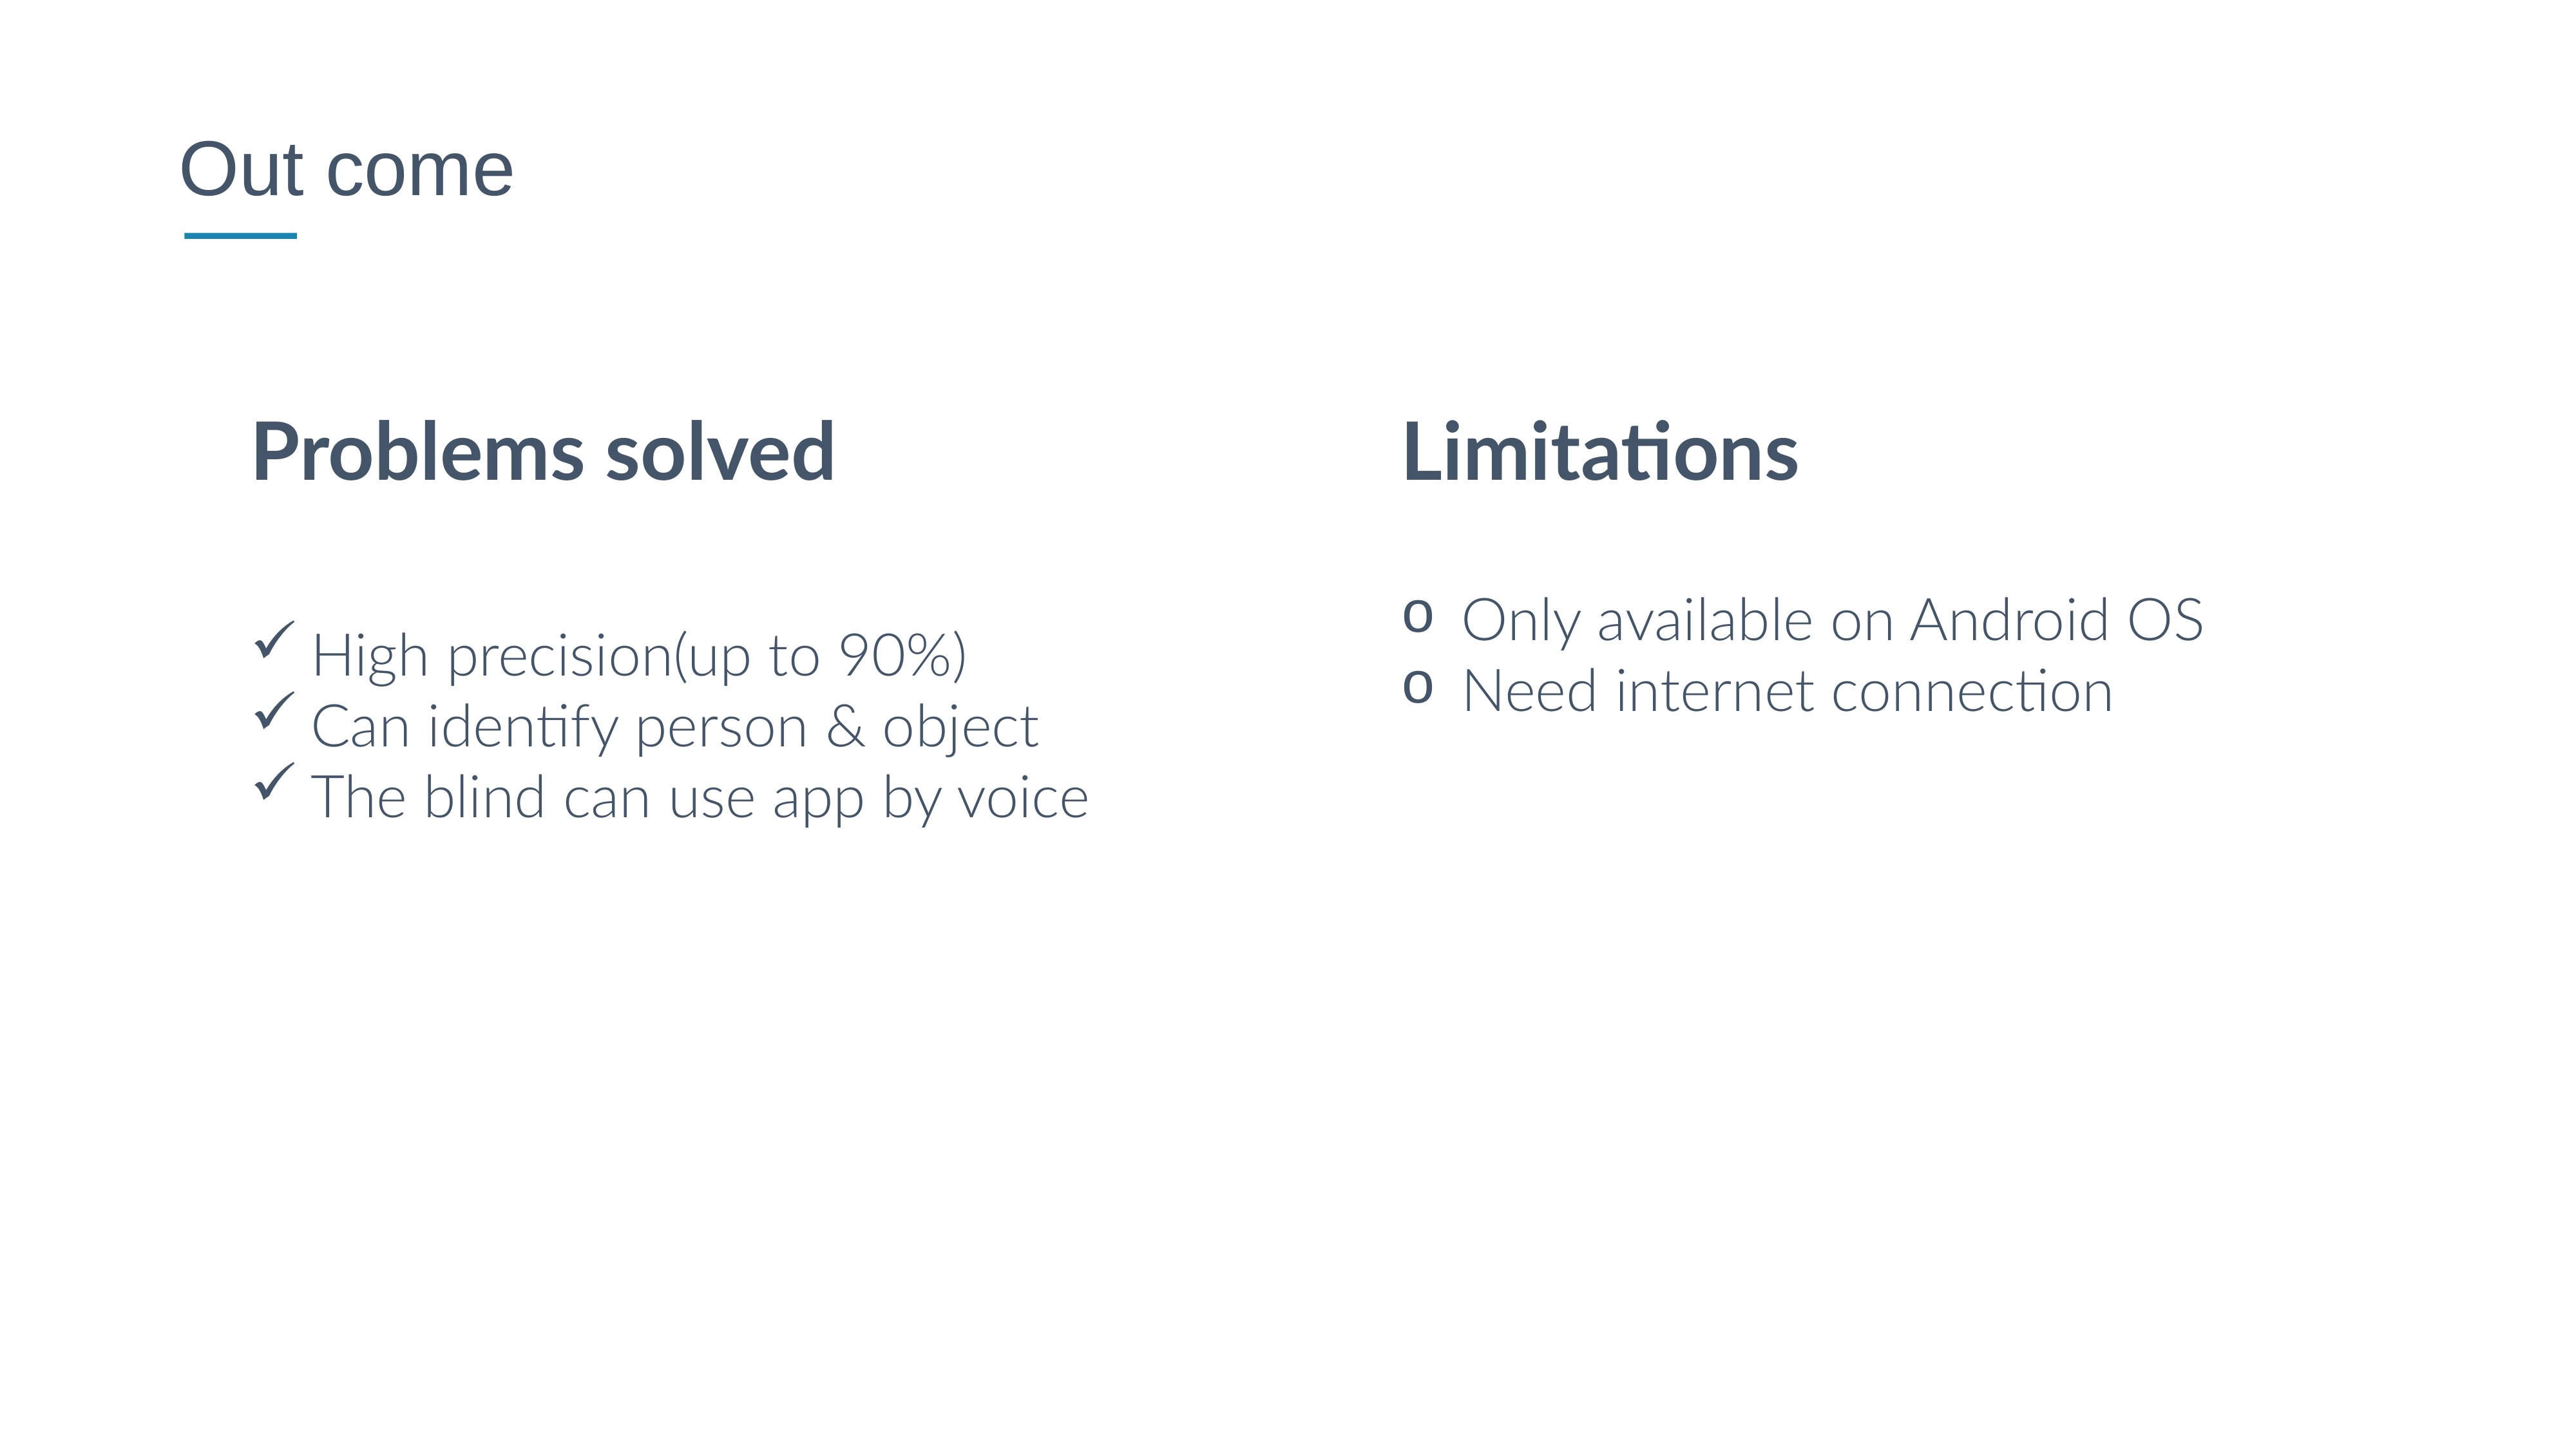

Out come

Problems solved
Limitations
Only available on Android OS
Need internet connection

High precision(up to 90%)
Can identify person & object
The blind can use app by voice